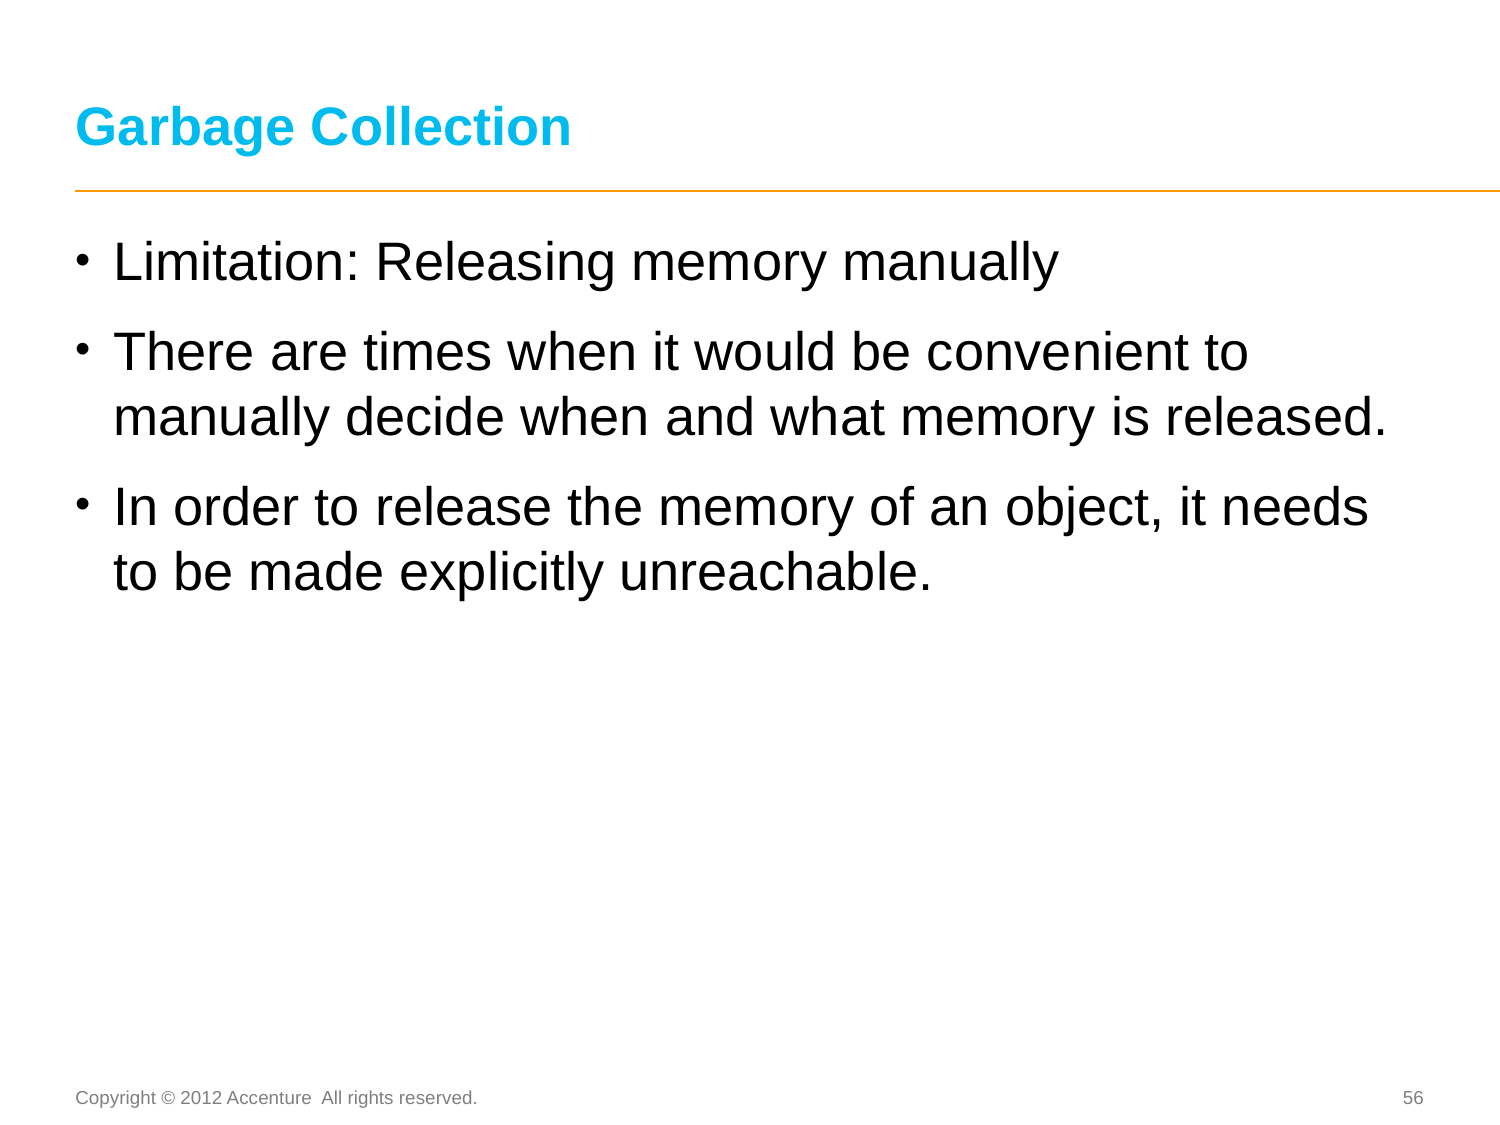

# Garbage Collection
Limitation: Releasing memory manually
There are times when it would be convenient to manually decide when and what memory is released.
In order to release the memory of an object, it needs to be made explicitly unreachable.